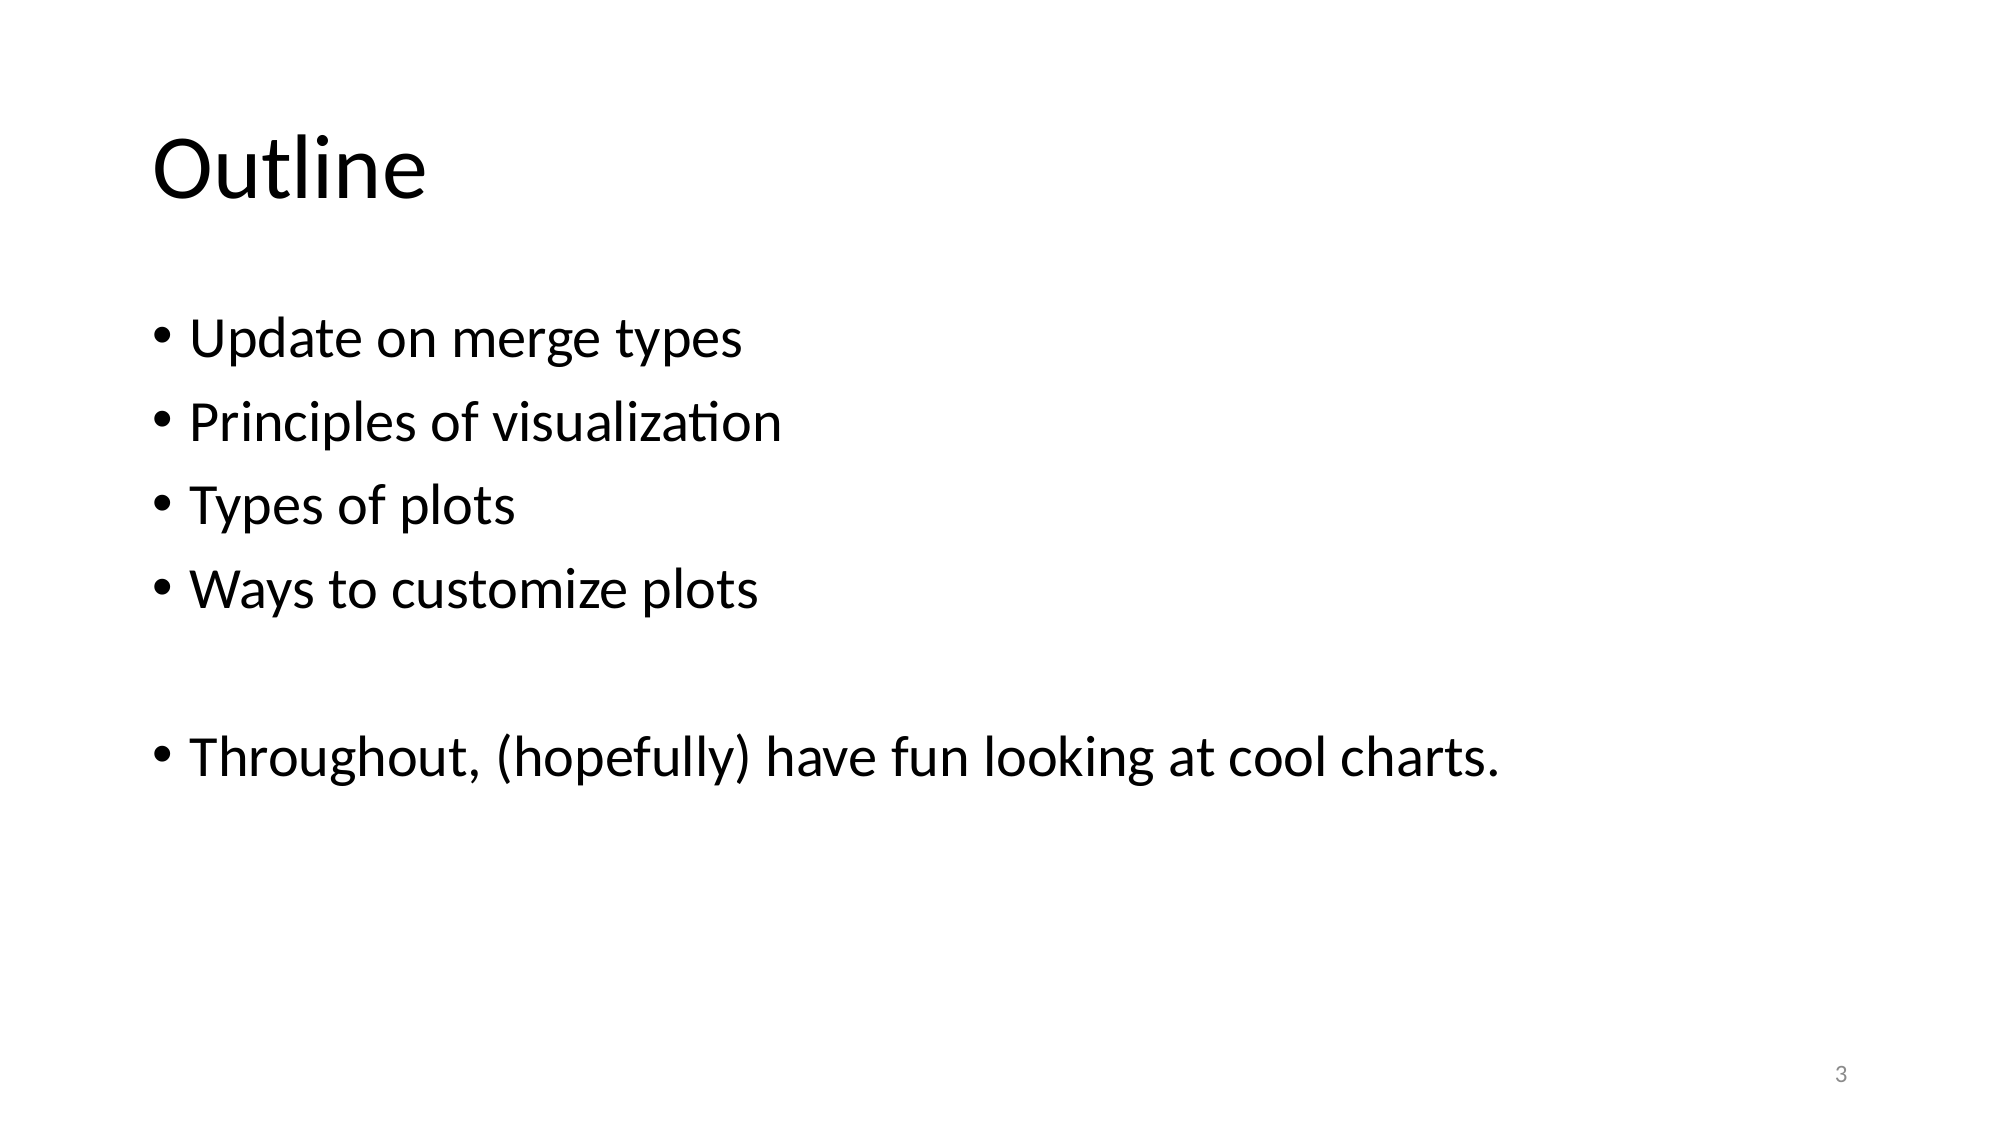

# Outline
Update on merge types
Principles of visualization
Types of plots
Ways to customize plots

Throughout, (hopefully) have fun looking at cool charts.
3